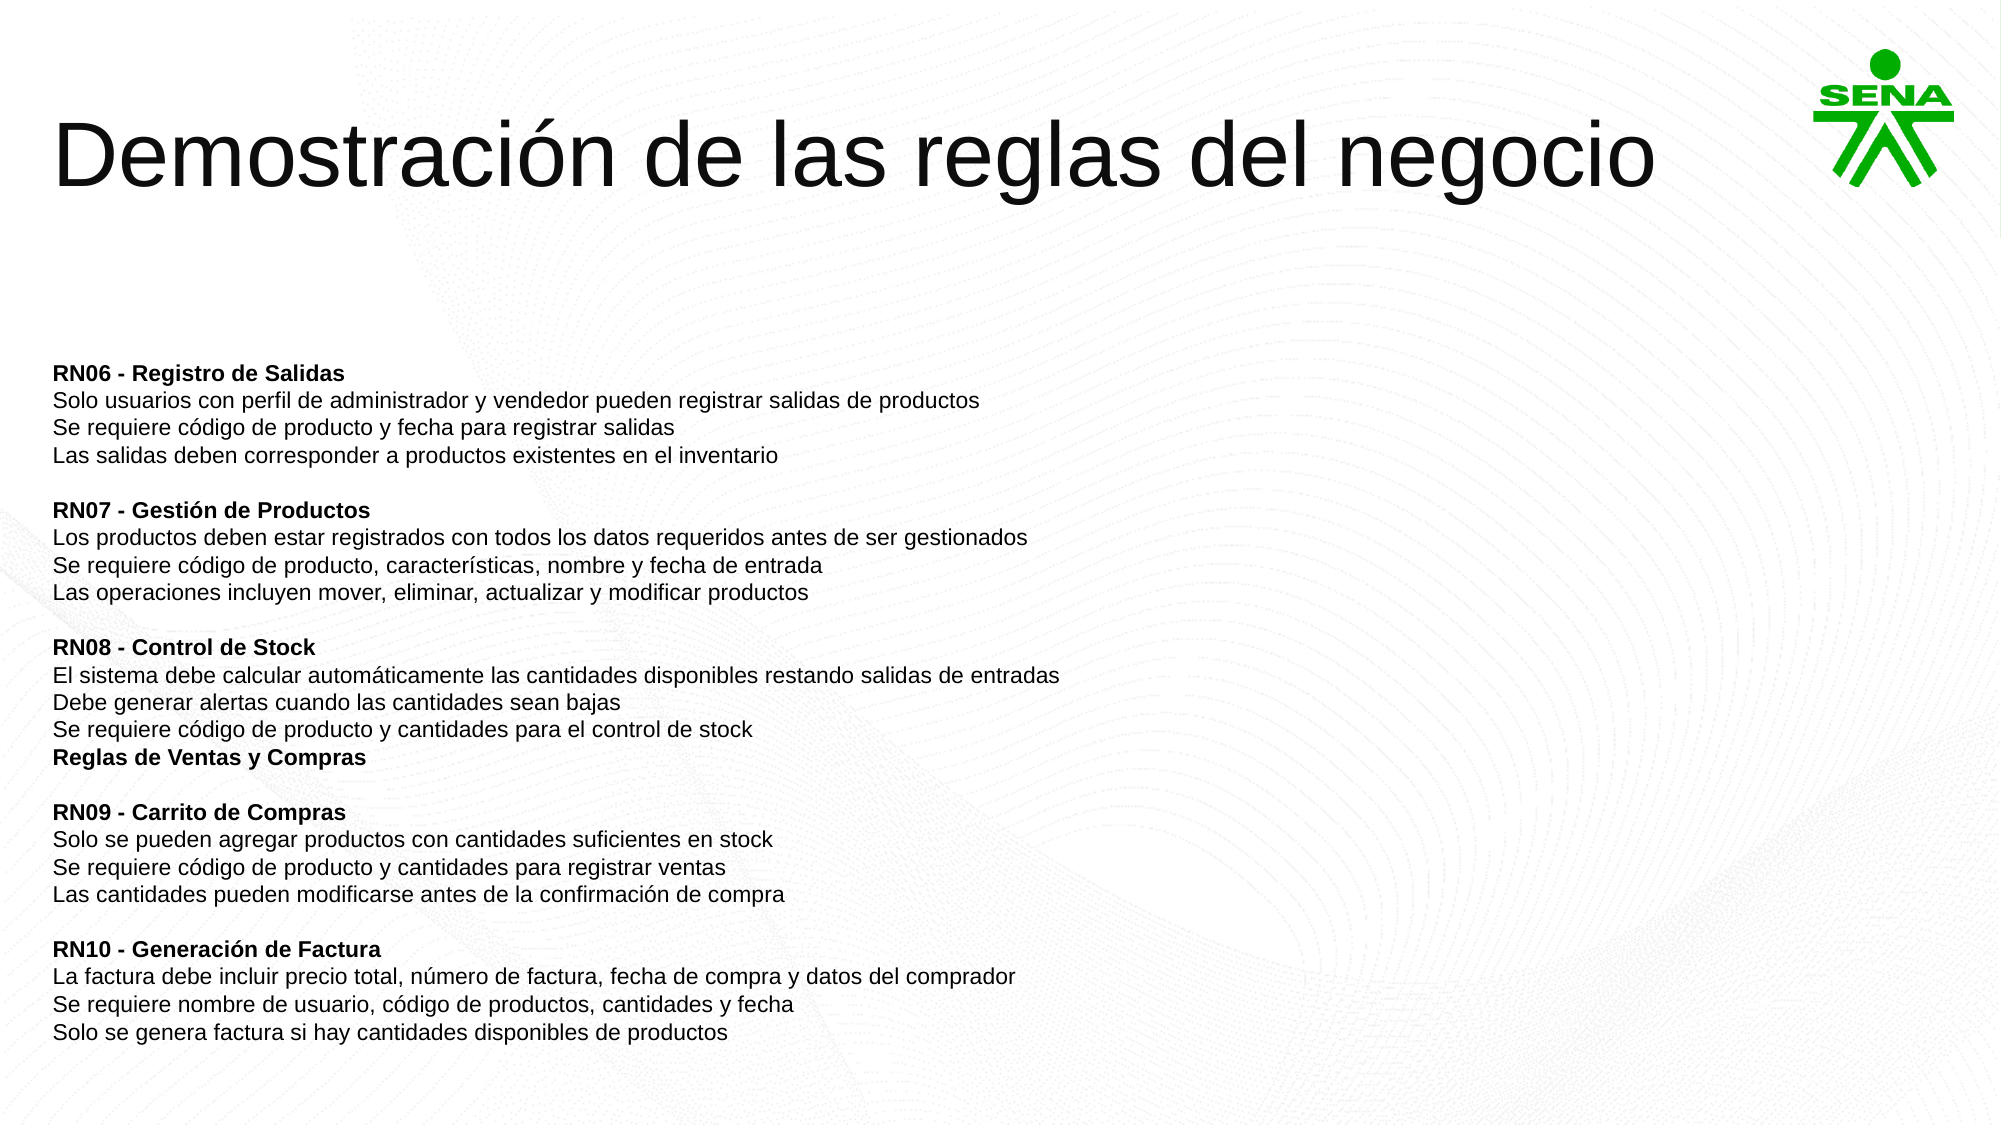

Demostración de las reglas del negocio
RN06 - Registro de Salidas
Solo usuarios con perfil de administrador y vendedor pueden registrar salidas de productos
Se requiere código de producto y fecha para registrar salidas
Las salidas deben corresponder a productos existentes en el inventario

RN07 - Gestión de Productos
Los productos deben estar registrados con todos los datos requeridos antes de ser gestionados
Se requiere código de producto, características, nombre y fecha de entrada
Las operaciones incluyen mover, eliminar, actualizar y modificar productos

RN08 - Control de Stock
El sistema debe calcular automáticamente las cantidades disponibles restando salidas de entradas
Debe generar alertas cuando las cantidades sean bajas
Se requiere código de producto y cantidades para el control de stock
Reglas de Ventas y Compras

RN09 - Carrito de Compras
Solo se pueden agregar productos con cantidades suficientes en stock
Se requiere código de producto y cantidades para registrar ventas
Las cantidades pueden modificarse antes de la confirmación de compra

RN10 - Generación de Factura
La factura debe incluir precio total, número de factura, fecha de compra y datos del comprador
Se requiere nombre de usuario, código de productos, cantidades y fecha
Solo se genera factura si hay cantidades disponibles de productos